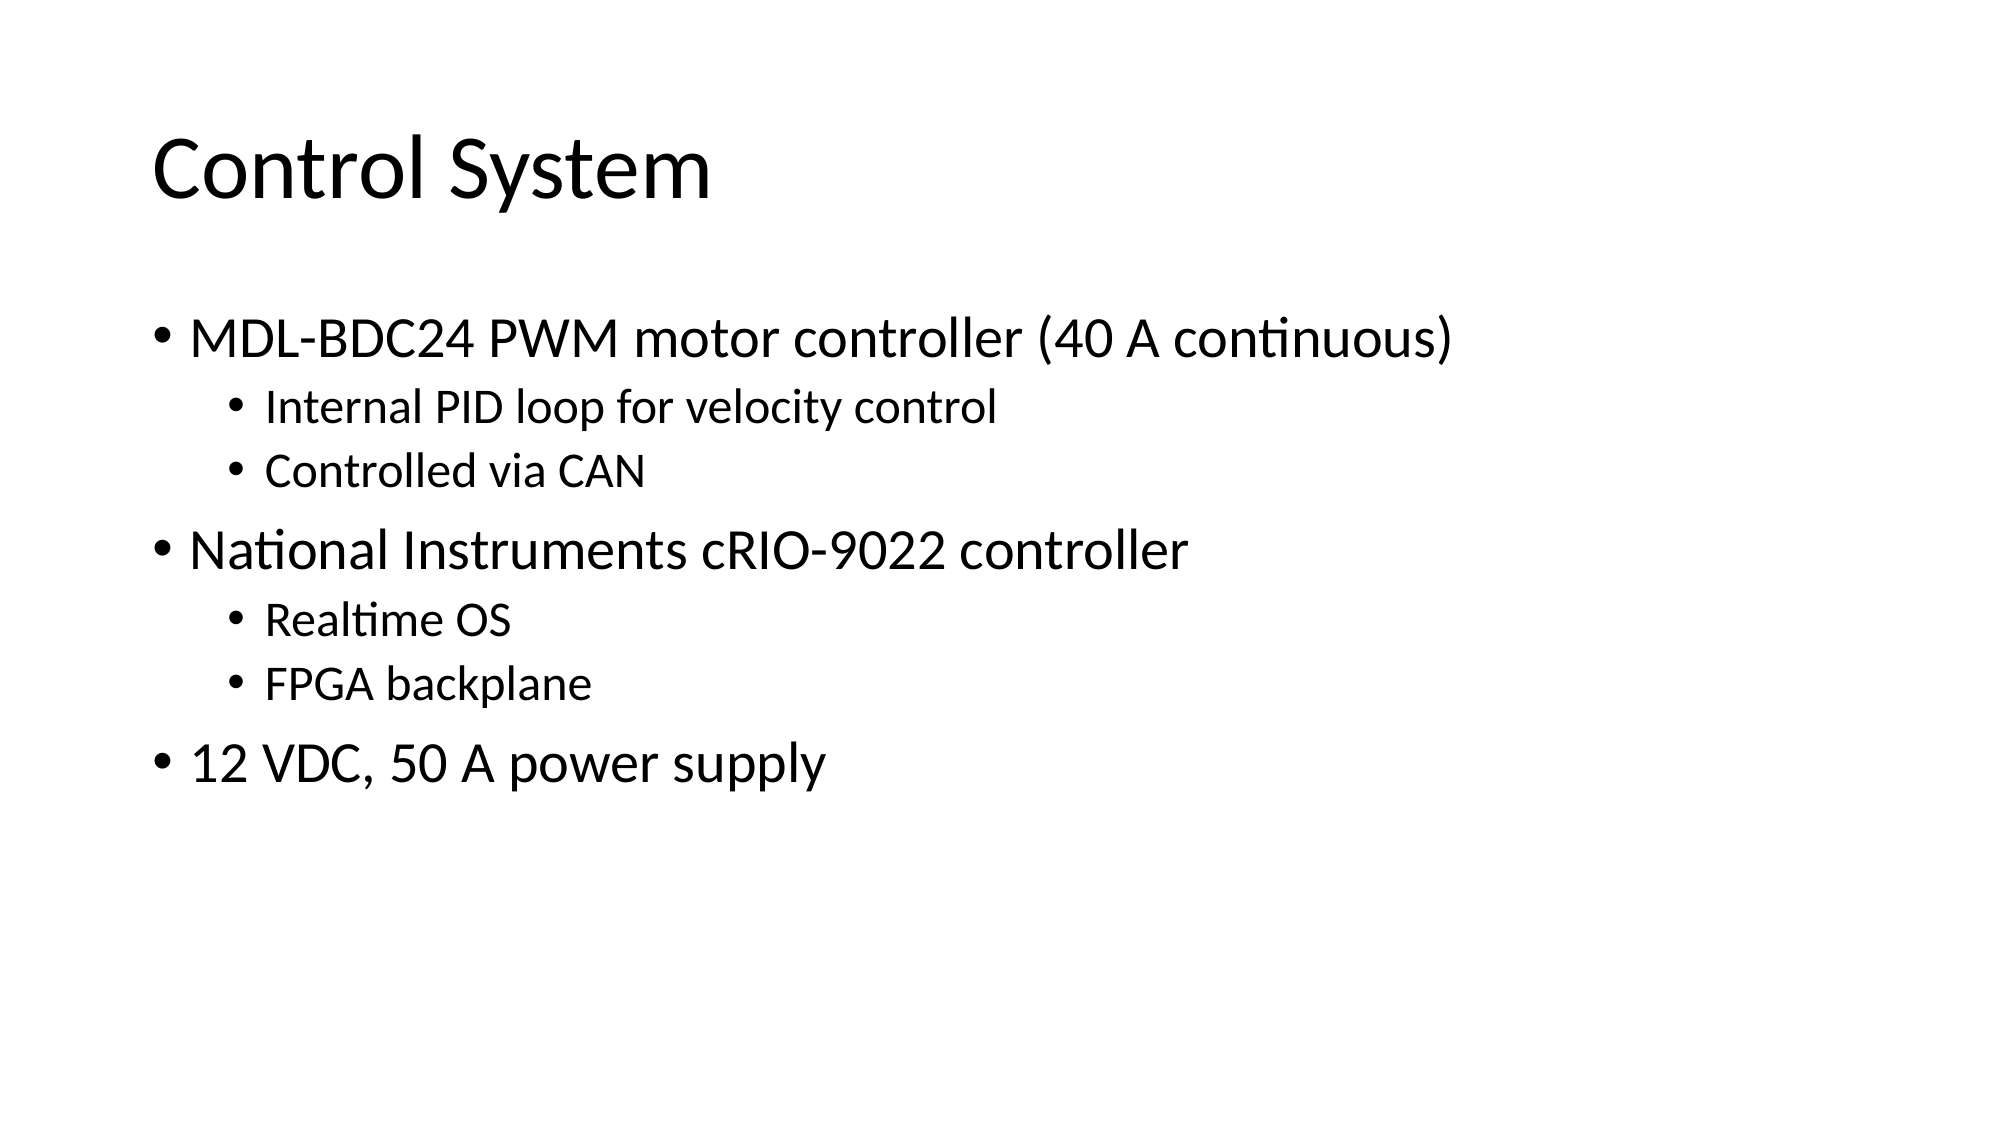

# Control System
MDL-BDC24 PWM motor controller (40 A continuous)
Internal PID loop for velocity control
Controlled via CAN
National Instruments cRIO-9022 controller
Realtime OS
FPGA backplane
12 VDC, 50 A power supply